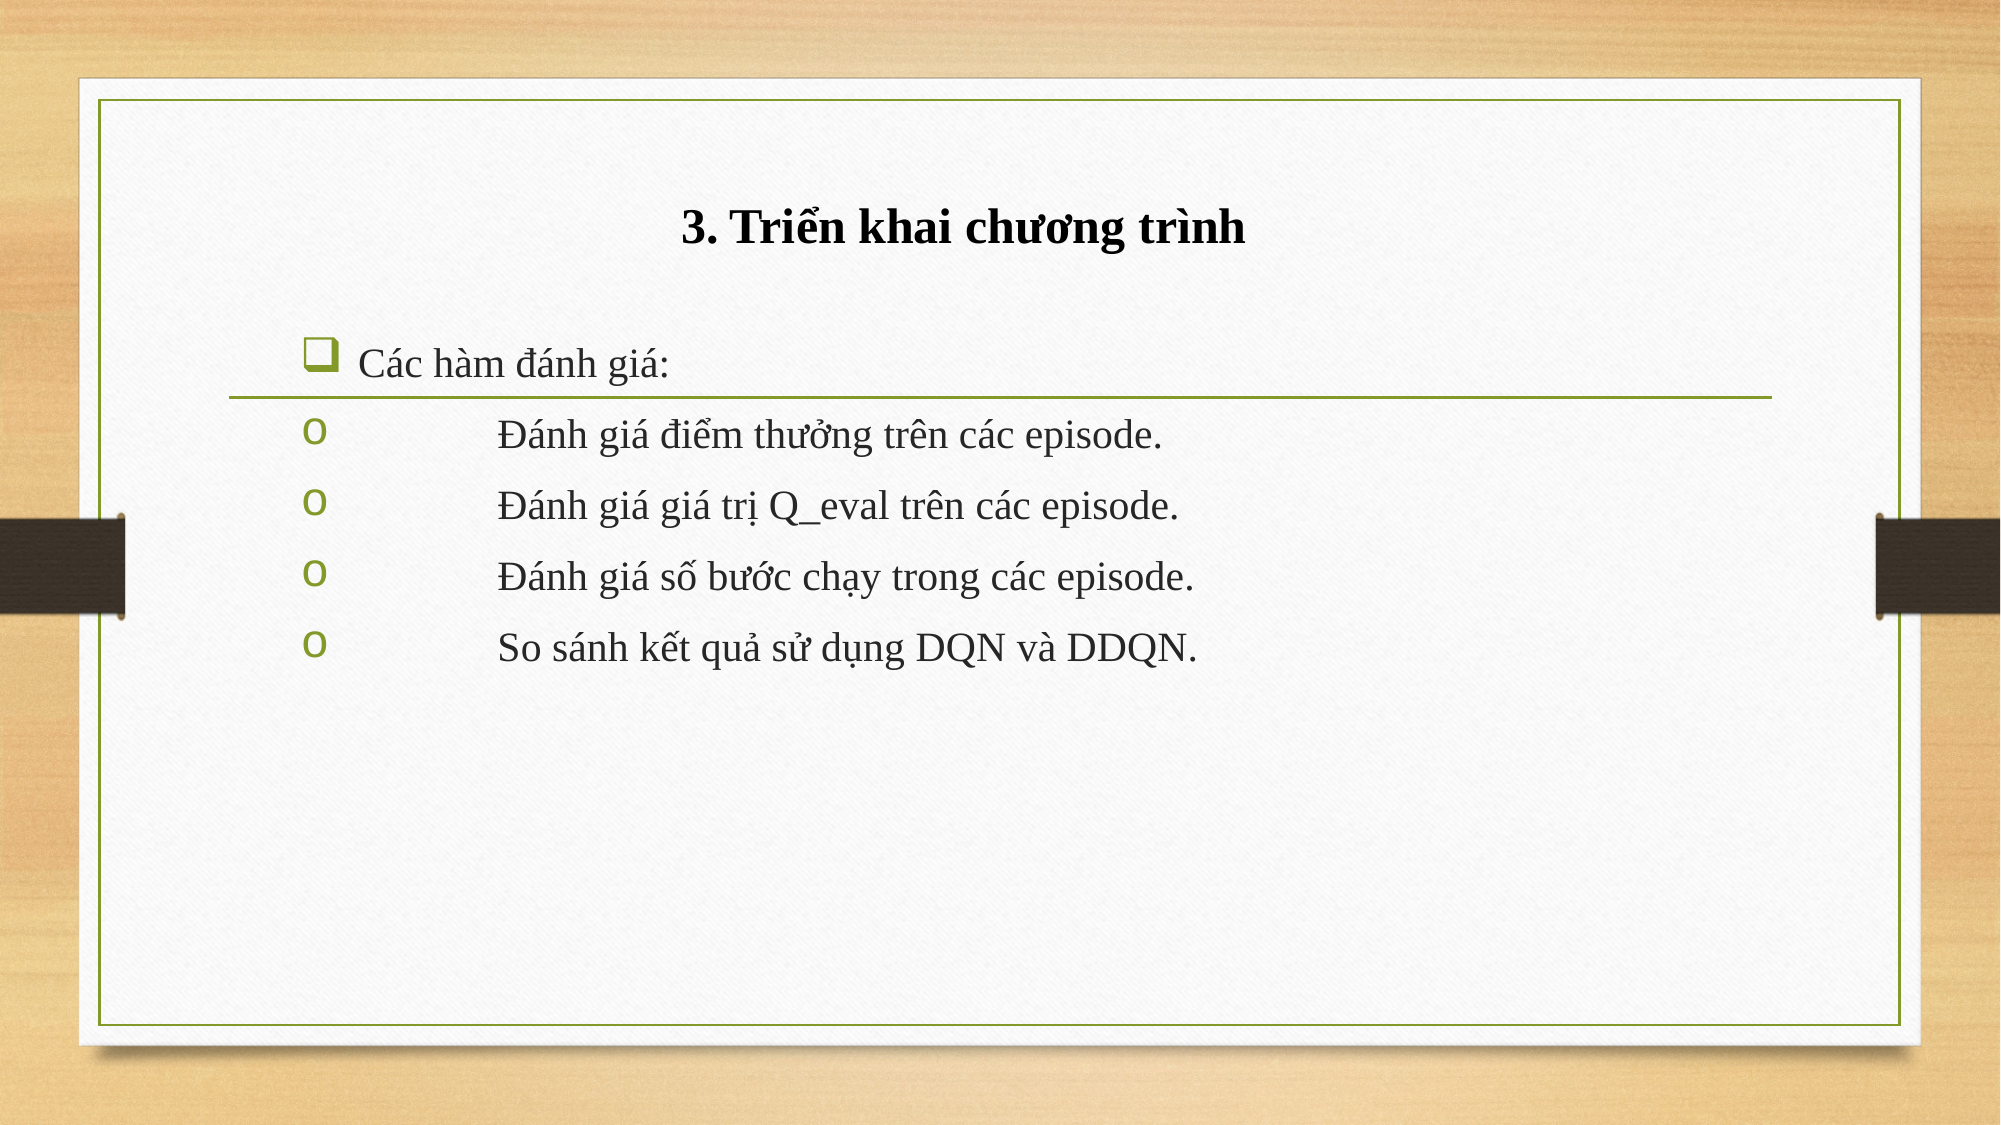

3. Triển khai chương trình
 Các hàm đánh giá:
	Đánh giá điểm thưởng trên các episode.
	Đánh giá giá trị Q_eval trên các episode.
	Đánh giá số bước chạy trong các episode.
	So sánh kết quả sử dụng DQN và DDQN.